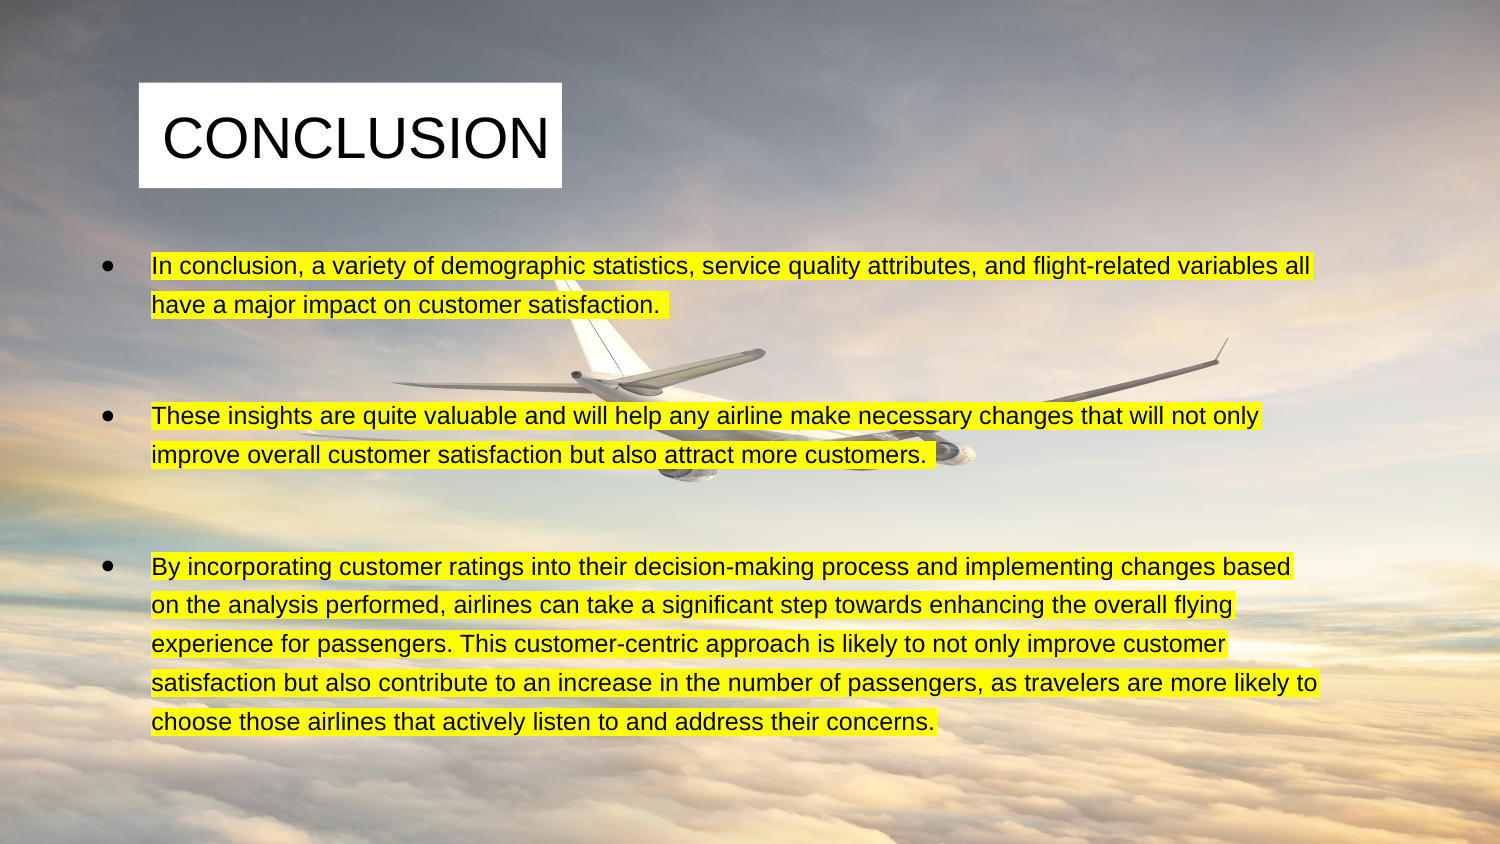

CONCLUSION
In conclusion, a variety of demographic statistics, service quality attributes, and flight-related variables all have a major impact on customer satisfaction.

These insights are quite valuable and will help any airline make necessary changes that will not only improve overall customer satisfaction but also attract more customers.

By incorporating customer ratings into their decision-making process and implementing changes based on the analysis performed, airlines can take a significant step towards enhancing the overall flying experience for passengers. This customer-centric approach is likely to not only improve customer satisfaction but also contribute to an increase in the number of passengers, as travelers are more likely to choose those airlines that actively listen to and address their concerns.